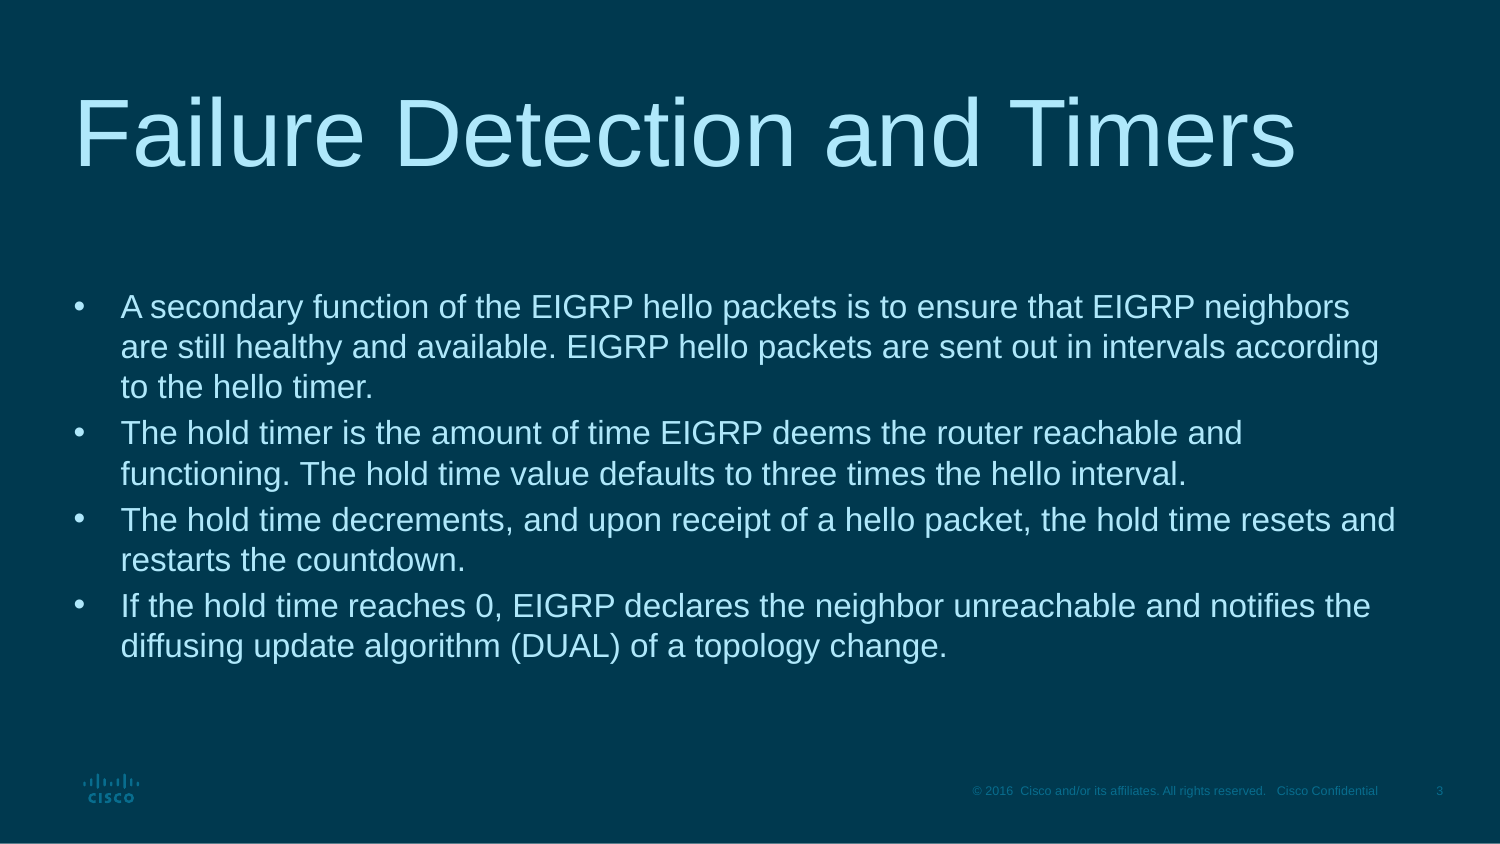

# Failure Detection and Timers
A secondary function of the EIGRP hello packets is to ensure that EIGRP neighbors are still healthy and available. EIGRP hello packets are sent out in intervals according to the hello timer.
The hold timer is the amount of time EIGRP deems the router reachable and functioning. The hold time value defaults to three times the hello interval.
The hold time decrements, and upon receipt of a hello packet, the hold time resets and restarts the countdown.
If the hold time reaches 0, EIGRP declares the neighbor unreachable and notifies the diffusing update algorithm (DUAL) of a topology change.